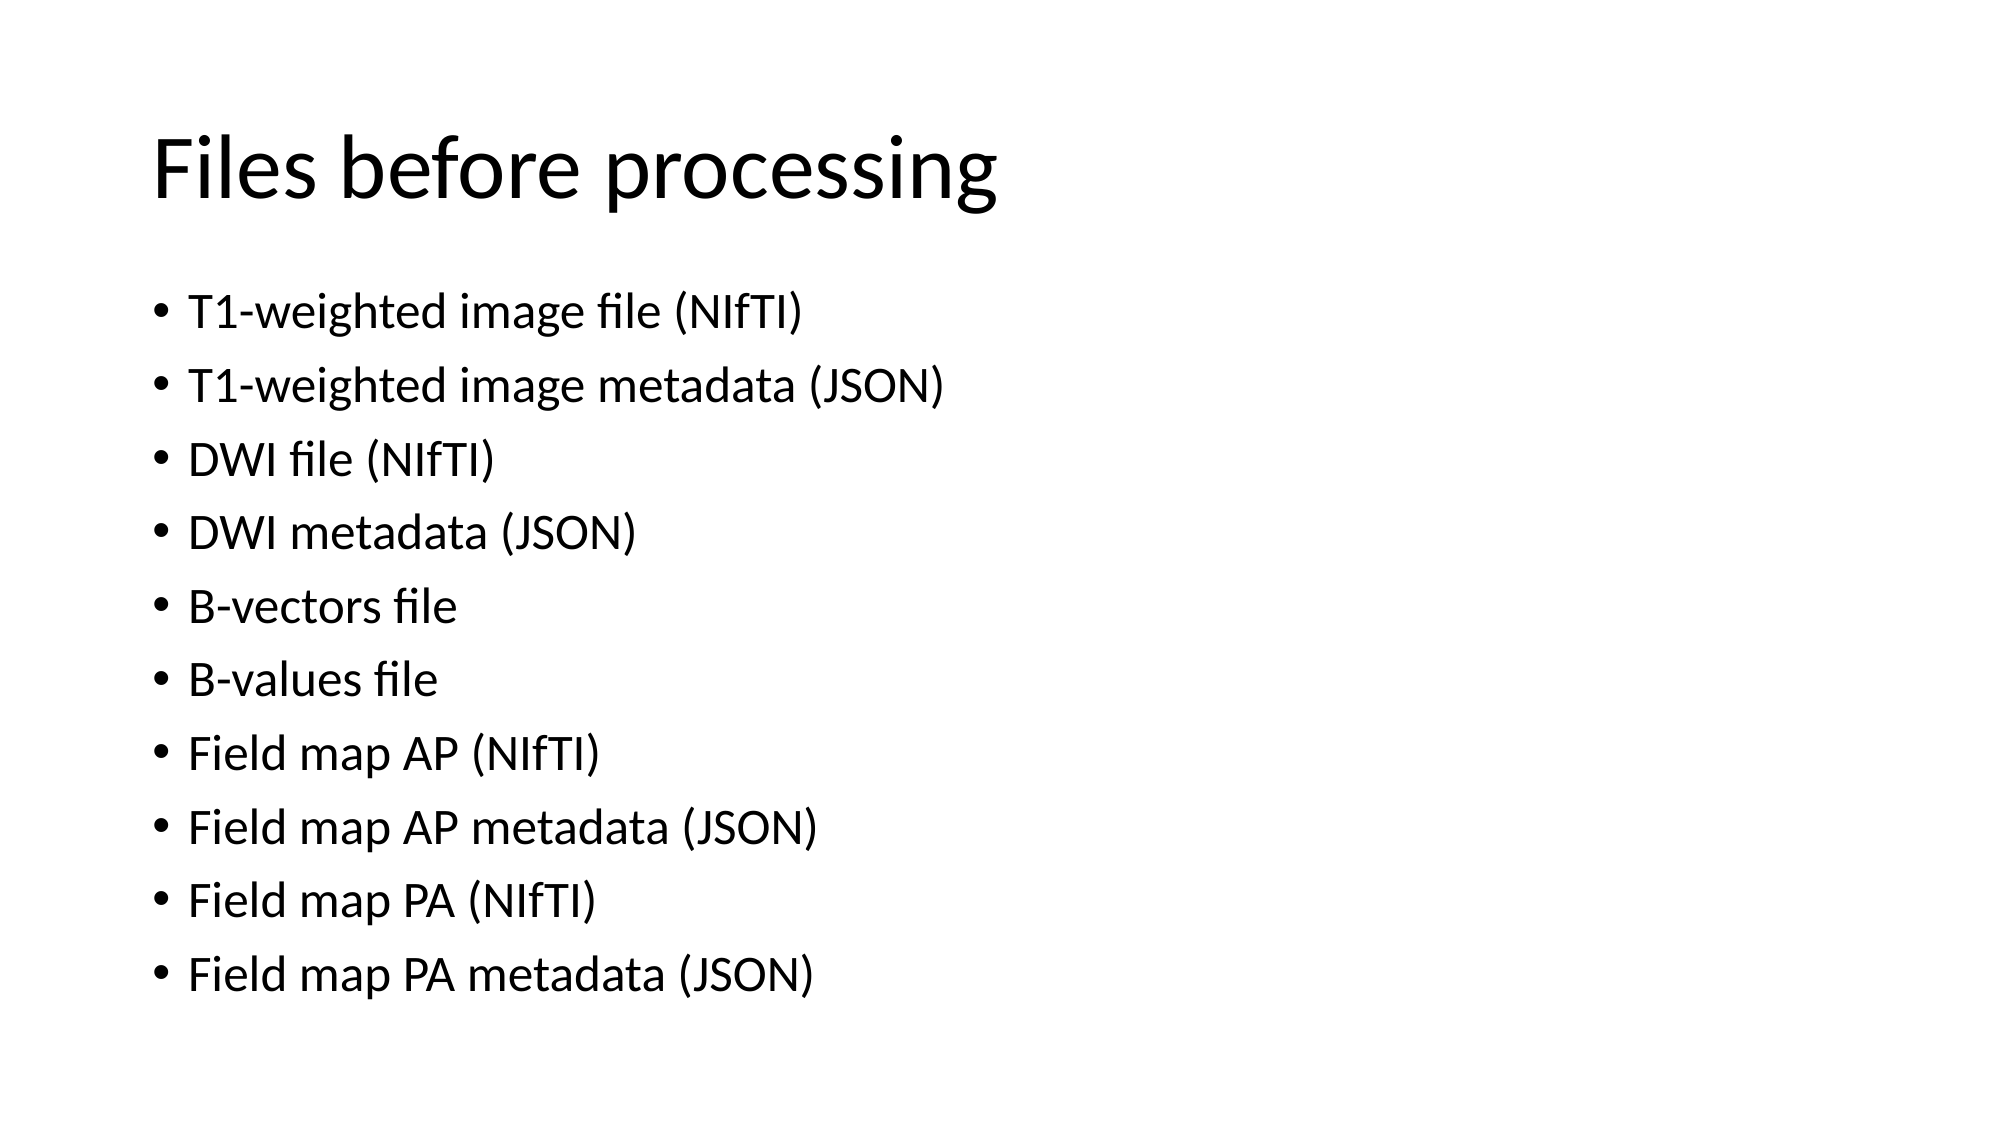

# Files before processing
T1-weighted image file (NIfTI)
T1-weighted image metadata (JSON)
DWI file (NIfTI)
DWI metadata (JSON)
B-vectors file
B-values file
Field map AP (NIfTI)
Field map AP metadata (JSON)
Field map PA (NIfTI)
Field map PA metadata (JSON)